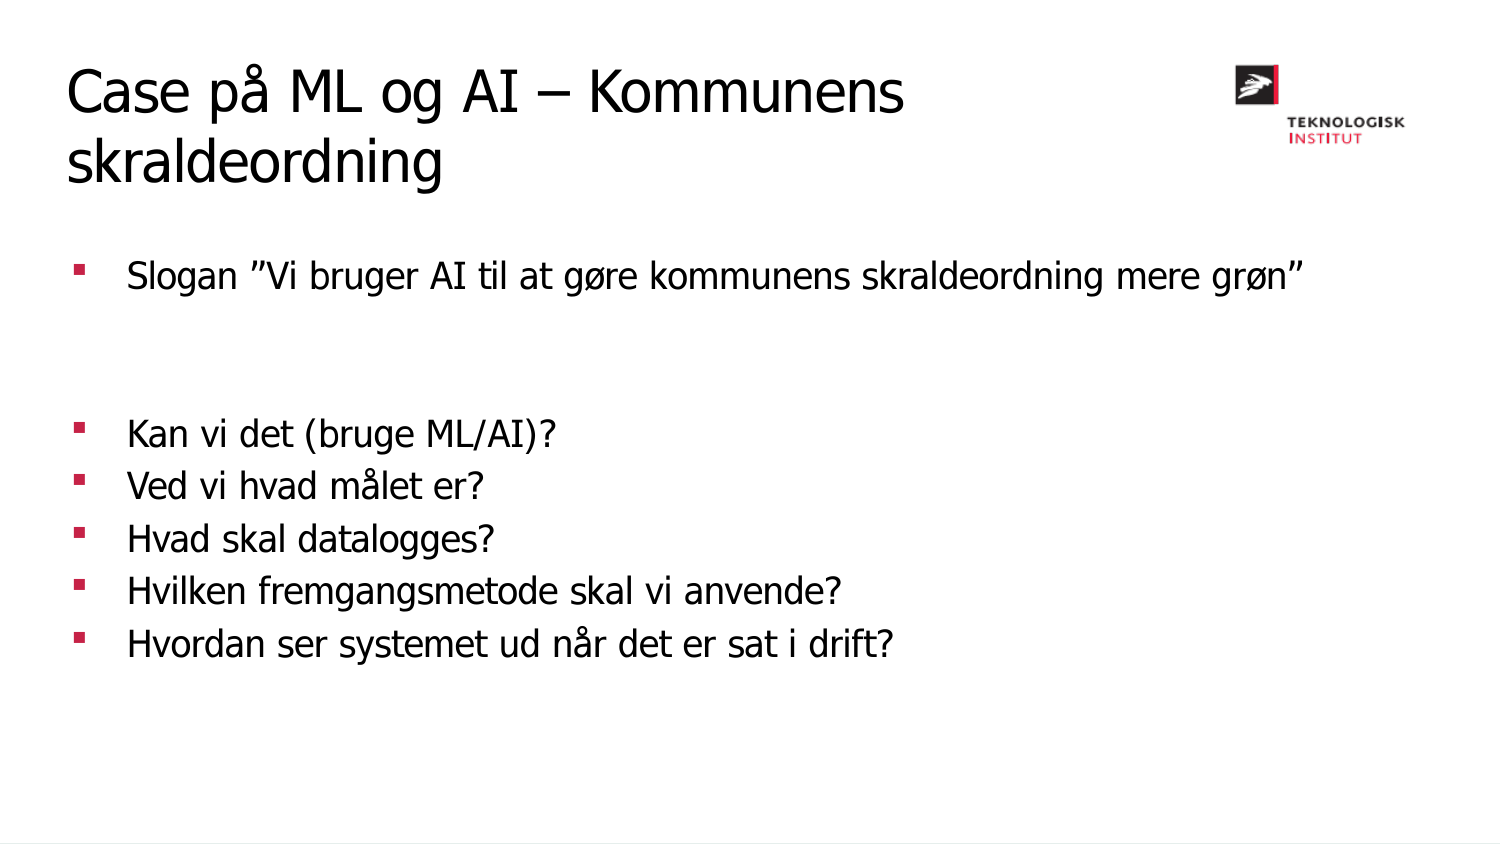

Case på ML og AI – Kommunens skraldeordning

Slogan ”Vi bruger AI til at gøre kommunens skraldeordning mere grøn”

Kan vi det (bruge ML/AI)?
Ved vi hvad målet er?
Hvad skal datalogges?
Hvilken fremgangsmetode skal vi anvende?
Hvordan ser systemet ud når det er sat i drift?